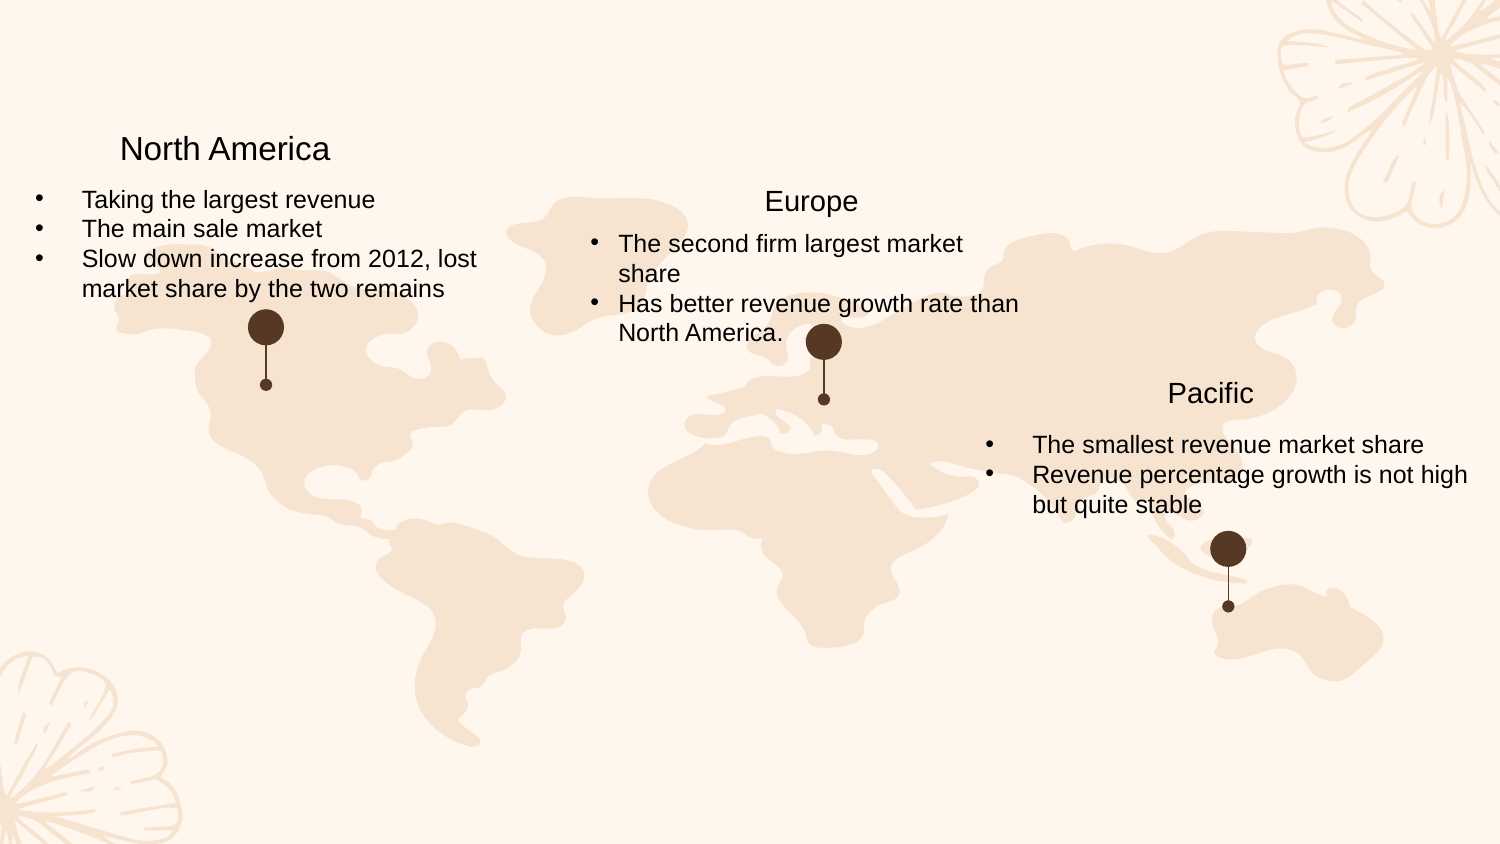

North America
Europe
Taking the largest revenue
The main sale market
Slow down increase from 2012, lost market share by the two remains

The second firm largest market share
Has better revenue growth rate than North America.

Pacific
The smallest revenue market share
Revenue percentage growth is not high but quite stable